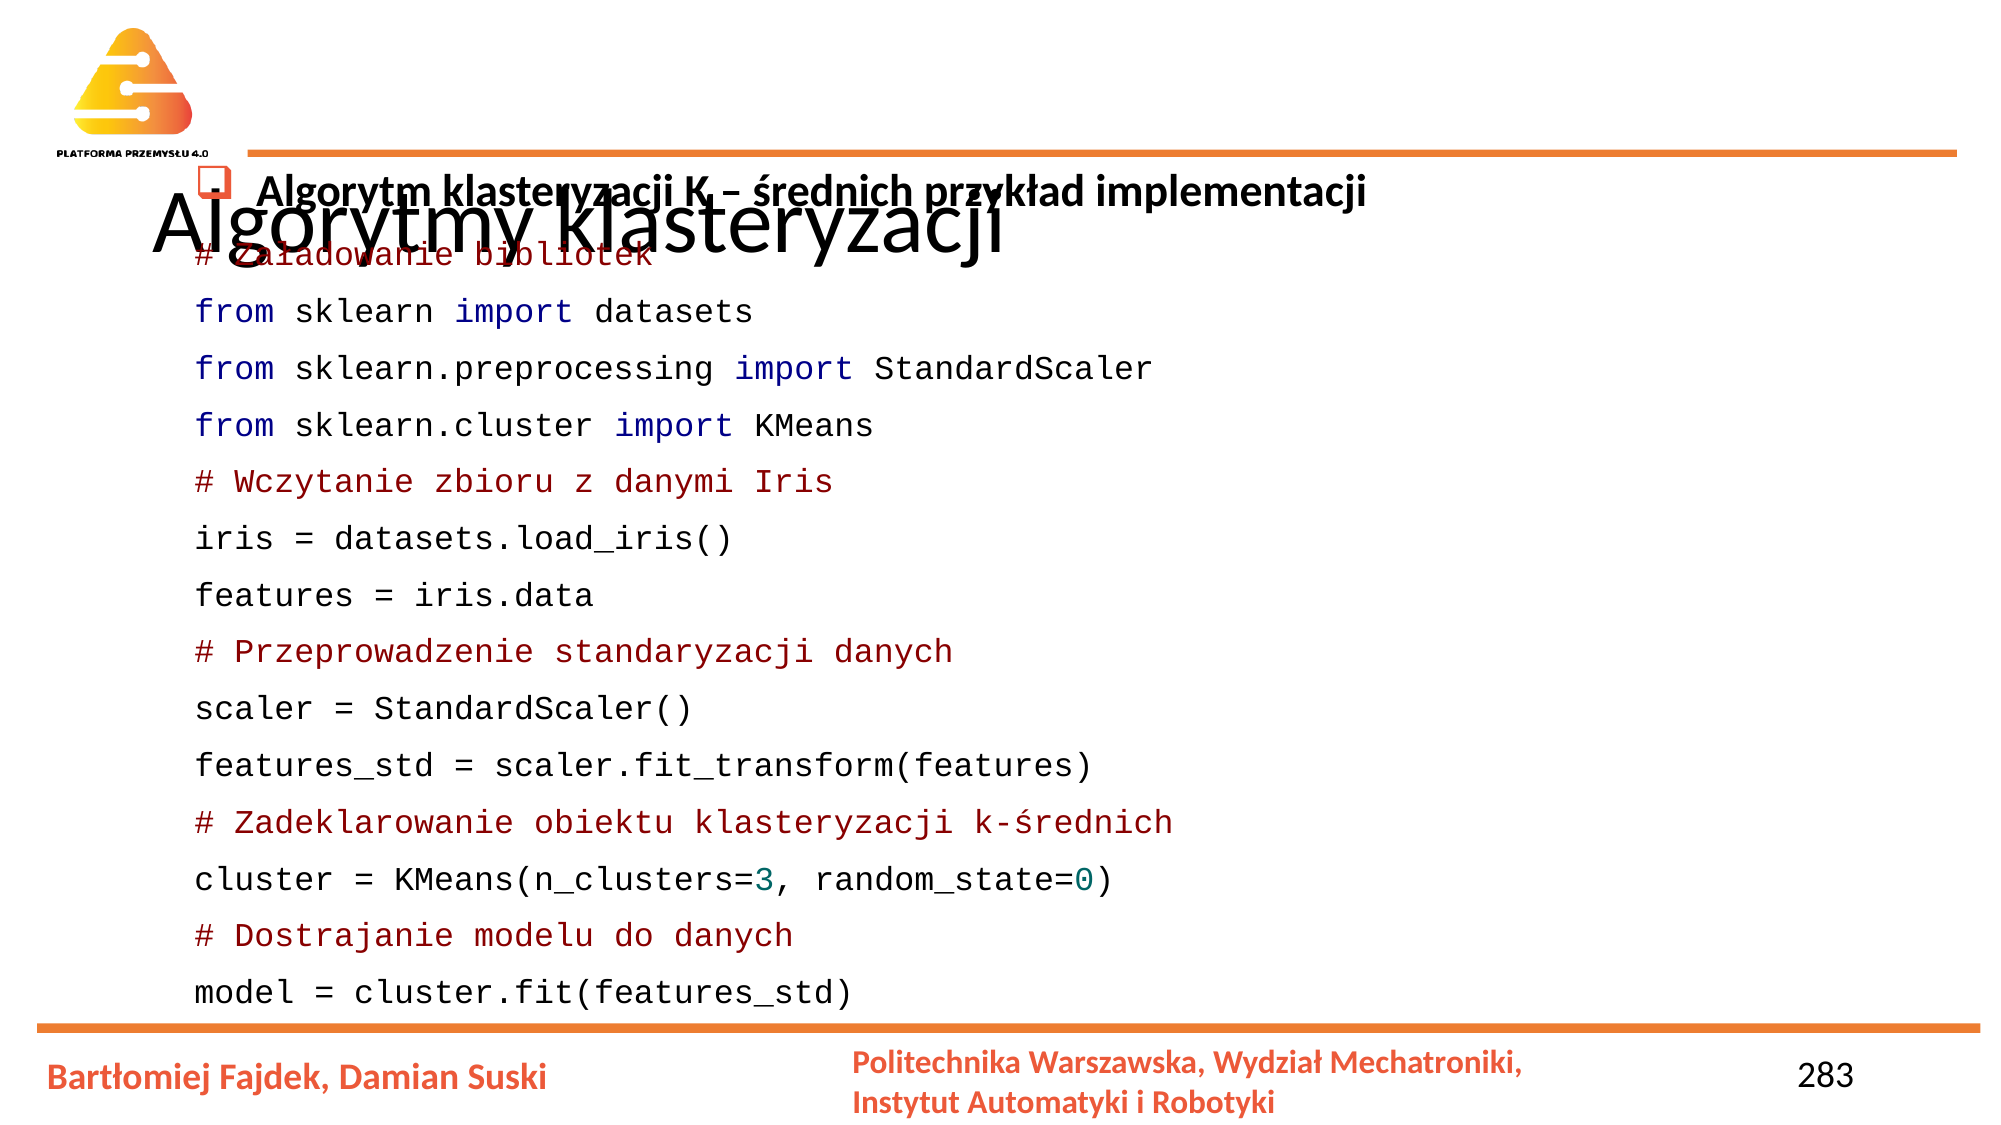

# Algorytmy klasteryzacji
  Algorytm klasteryzacji K – średnich przykład implementacji
# Załadowanie bibliotek
from sklearn import datasets
from sklearn.preprocessing import StandardScaler
from sklearn.cluster import KMeans
# Wczytanie zbioru z danymi Iris
iris = datasets.load_iris()
features = iris.data
# Przeprowadzenie standaryzacji danych
scaler = StandardScaler()
features_std = scaler.fit_transform(features)
# Zadeklarowanie obiektu klasteryzacji k-średnich
cluster = KMeans(n_clusters=3, random_state=0)
# Dostrajanie modelu do danych
model = cluster.fit(features_std)
283